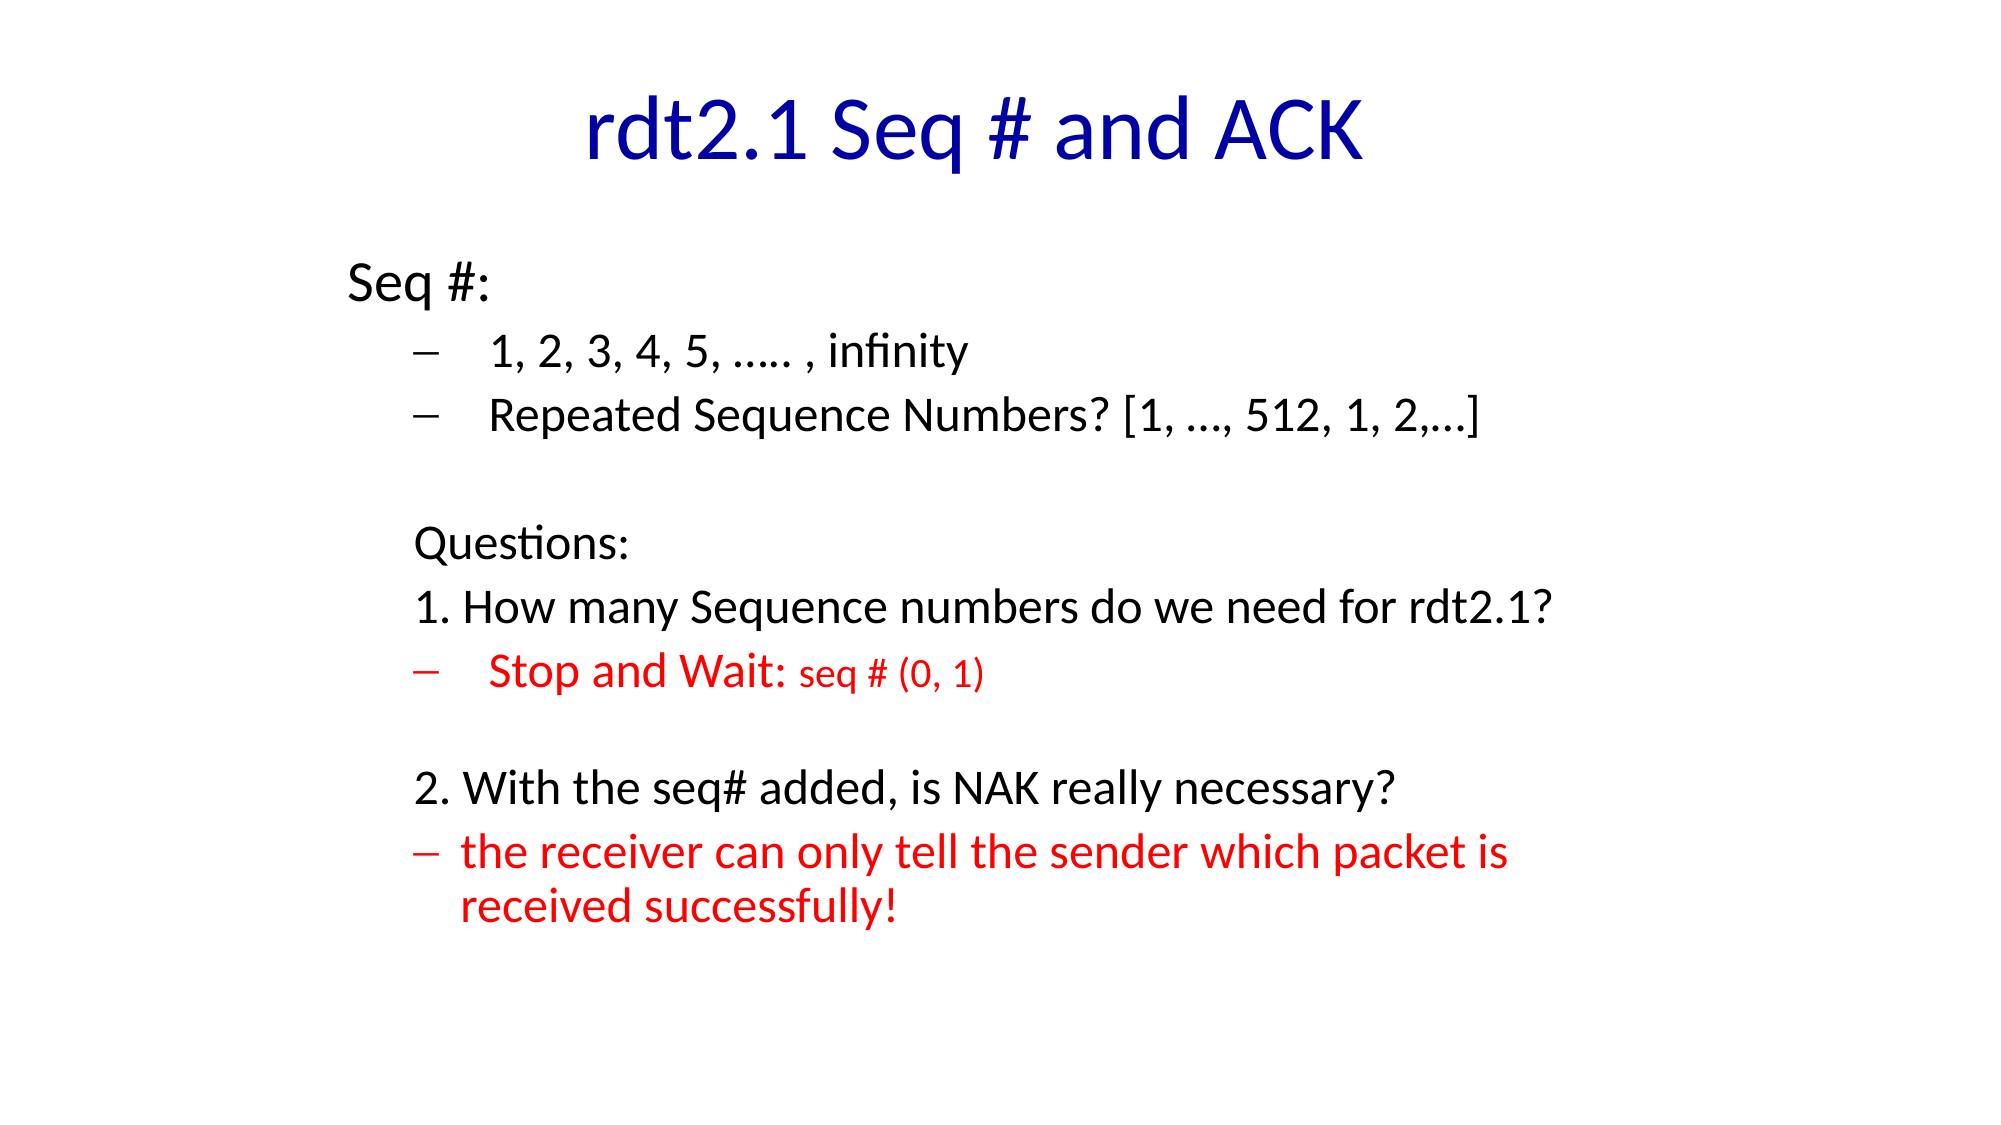

# rdt2.1 Seq # and ACK
Seq #:
1, 2, 3, 4, 5, ….. , infinity
Repeated Sequence Numbers? [1, …, 512, 1, 2,…]

Questions:
1. How many Sequence numbers do we need for rdt2.1?
Stop and Wait: seq # (0, 1)

2. With the seq# added, is NAK really necessary?
the receiver can only tell the sender which packet is received successfully!